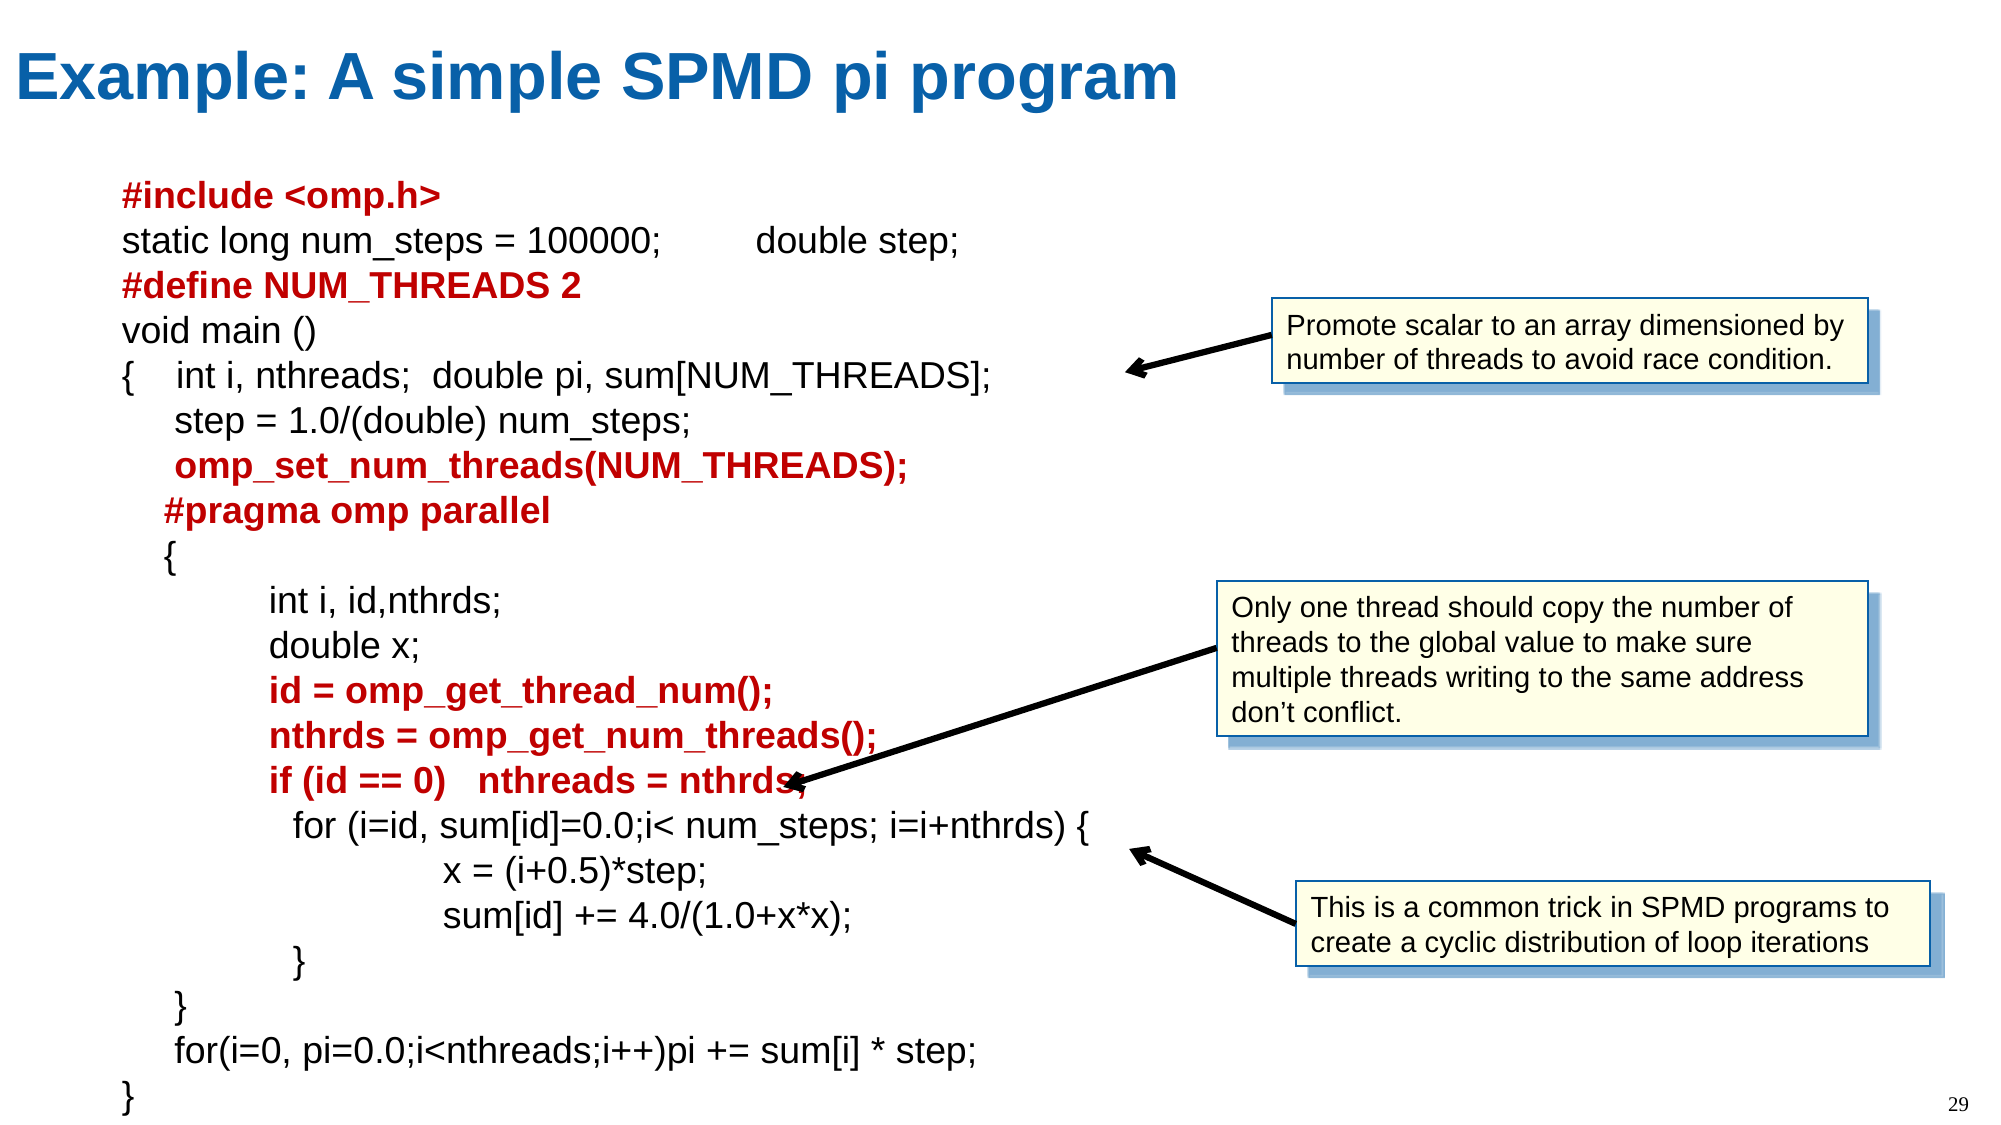

# Example: A simple SPMD pi program
#include <omp.h>
static long num_steps = 100000;         double step;
#define NUM_THREADS 2
void main ()
{    int i, nthreads;  double pi, sum[NUM_THREADS];
     step = 1.0/(double) num_steps;
     omp_set_num_threads(NUM_THREADS);
    #pragma omp parallel
    {
              int i, id,nthrds;
              double x;
              id = omp_get_thread_num();
              nthrds = omp_get_num_threads();
              if (id == 0)   nthreads = nthrds;
	  for (i=id, sum[id]=0.0;i< num_steps; i=i+nthrds) {
		  x = (i+0.5)*step;
		  sum[id] += 4.0/(1.0+x*x);
	  }
     }
     for(i=0, pi=0.0;i<nthreads;i++)pi += sum[i] * step;
}
Promote scalar to an array dimensioned by number of threads to avoid race condition.

Only one thread should copy the number of threads to the global value to make sure multiple threads writing to the same address don’t conflict.

This is a common trick in SPMD programs to create a cyclic distribution of loop iterations
29